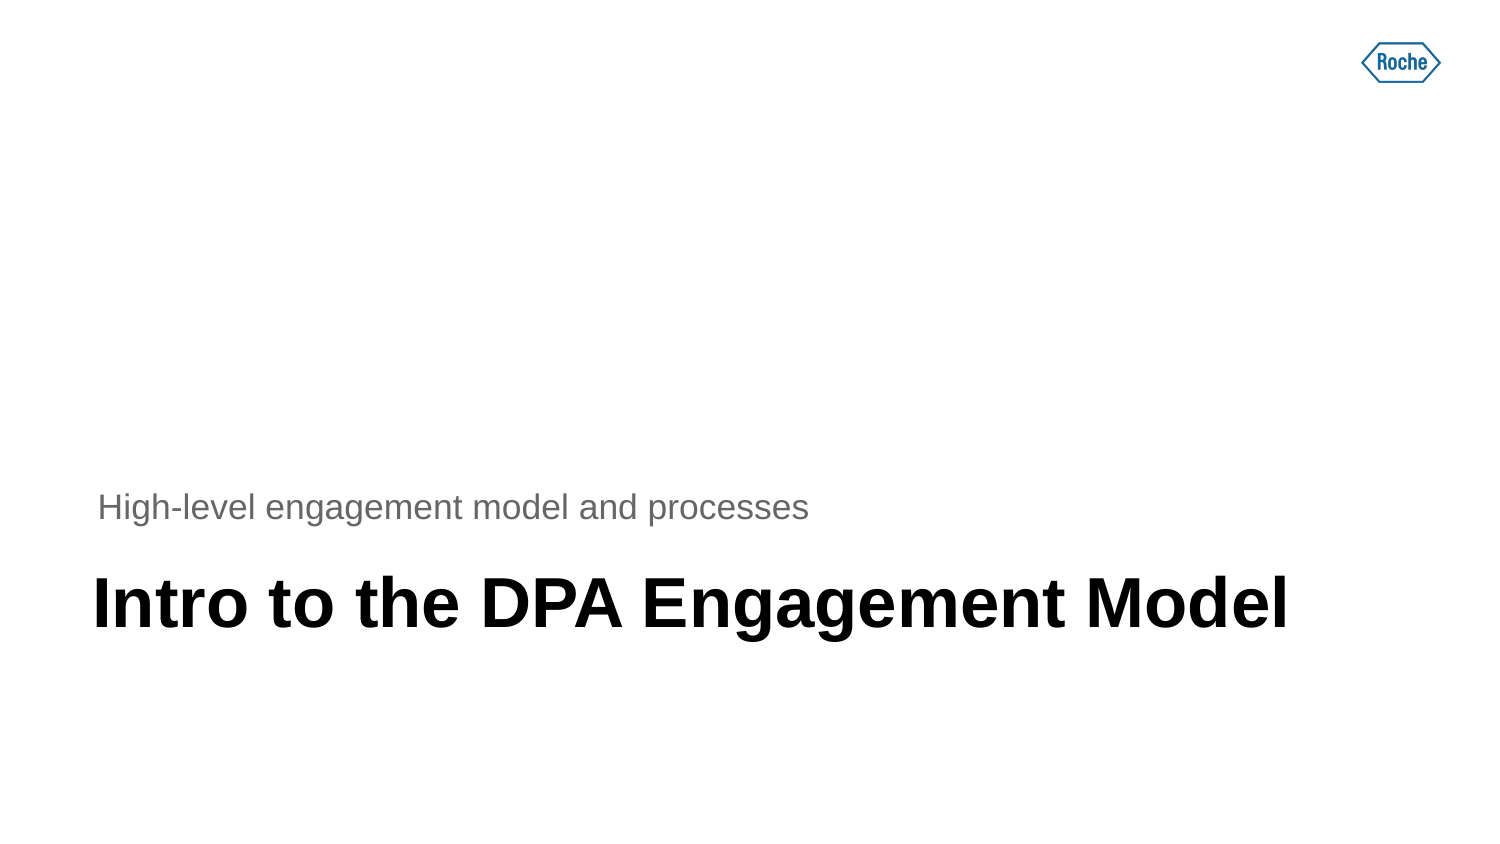

High-level engagement model and processes
# Intro to the DPA Engagement Model